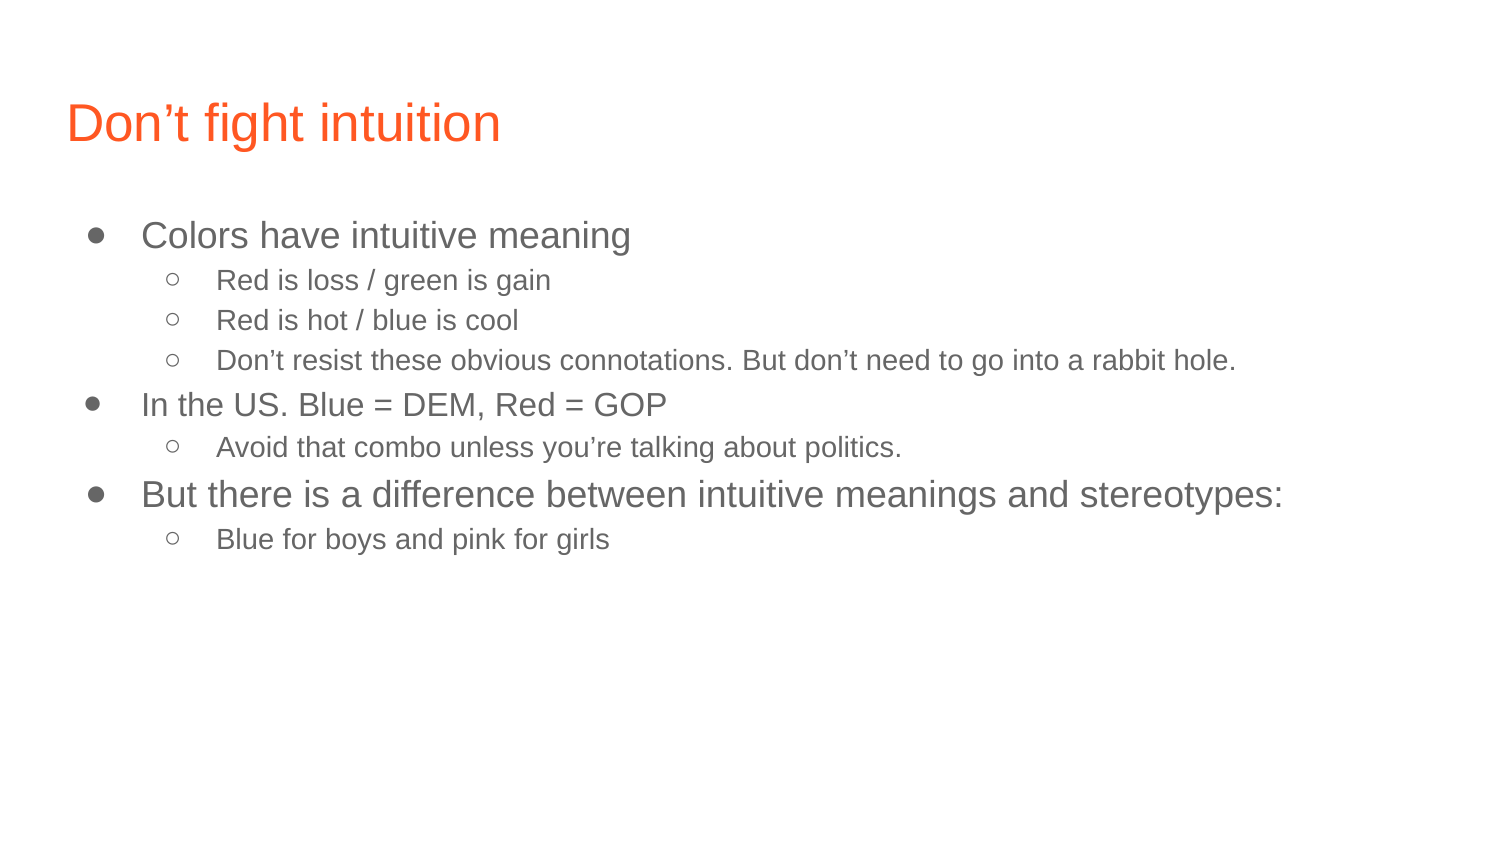

# Don’t fight intuition
Colors have intuitive meaning
Red is loss / green is gain
Red is hot / blue is cool
Don’t resist these obvious connotations. But don’t need to go into a rabbit hole.
In the US. Blue = DEM, Red = GOP
Avoid that combo unless you’re talking about politics.
But there is a difference between intuitive meanings and stereotypes:
Blue for boys and pink for girls